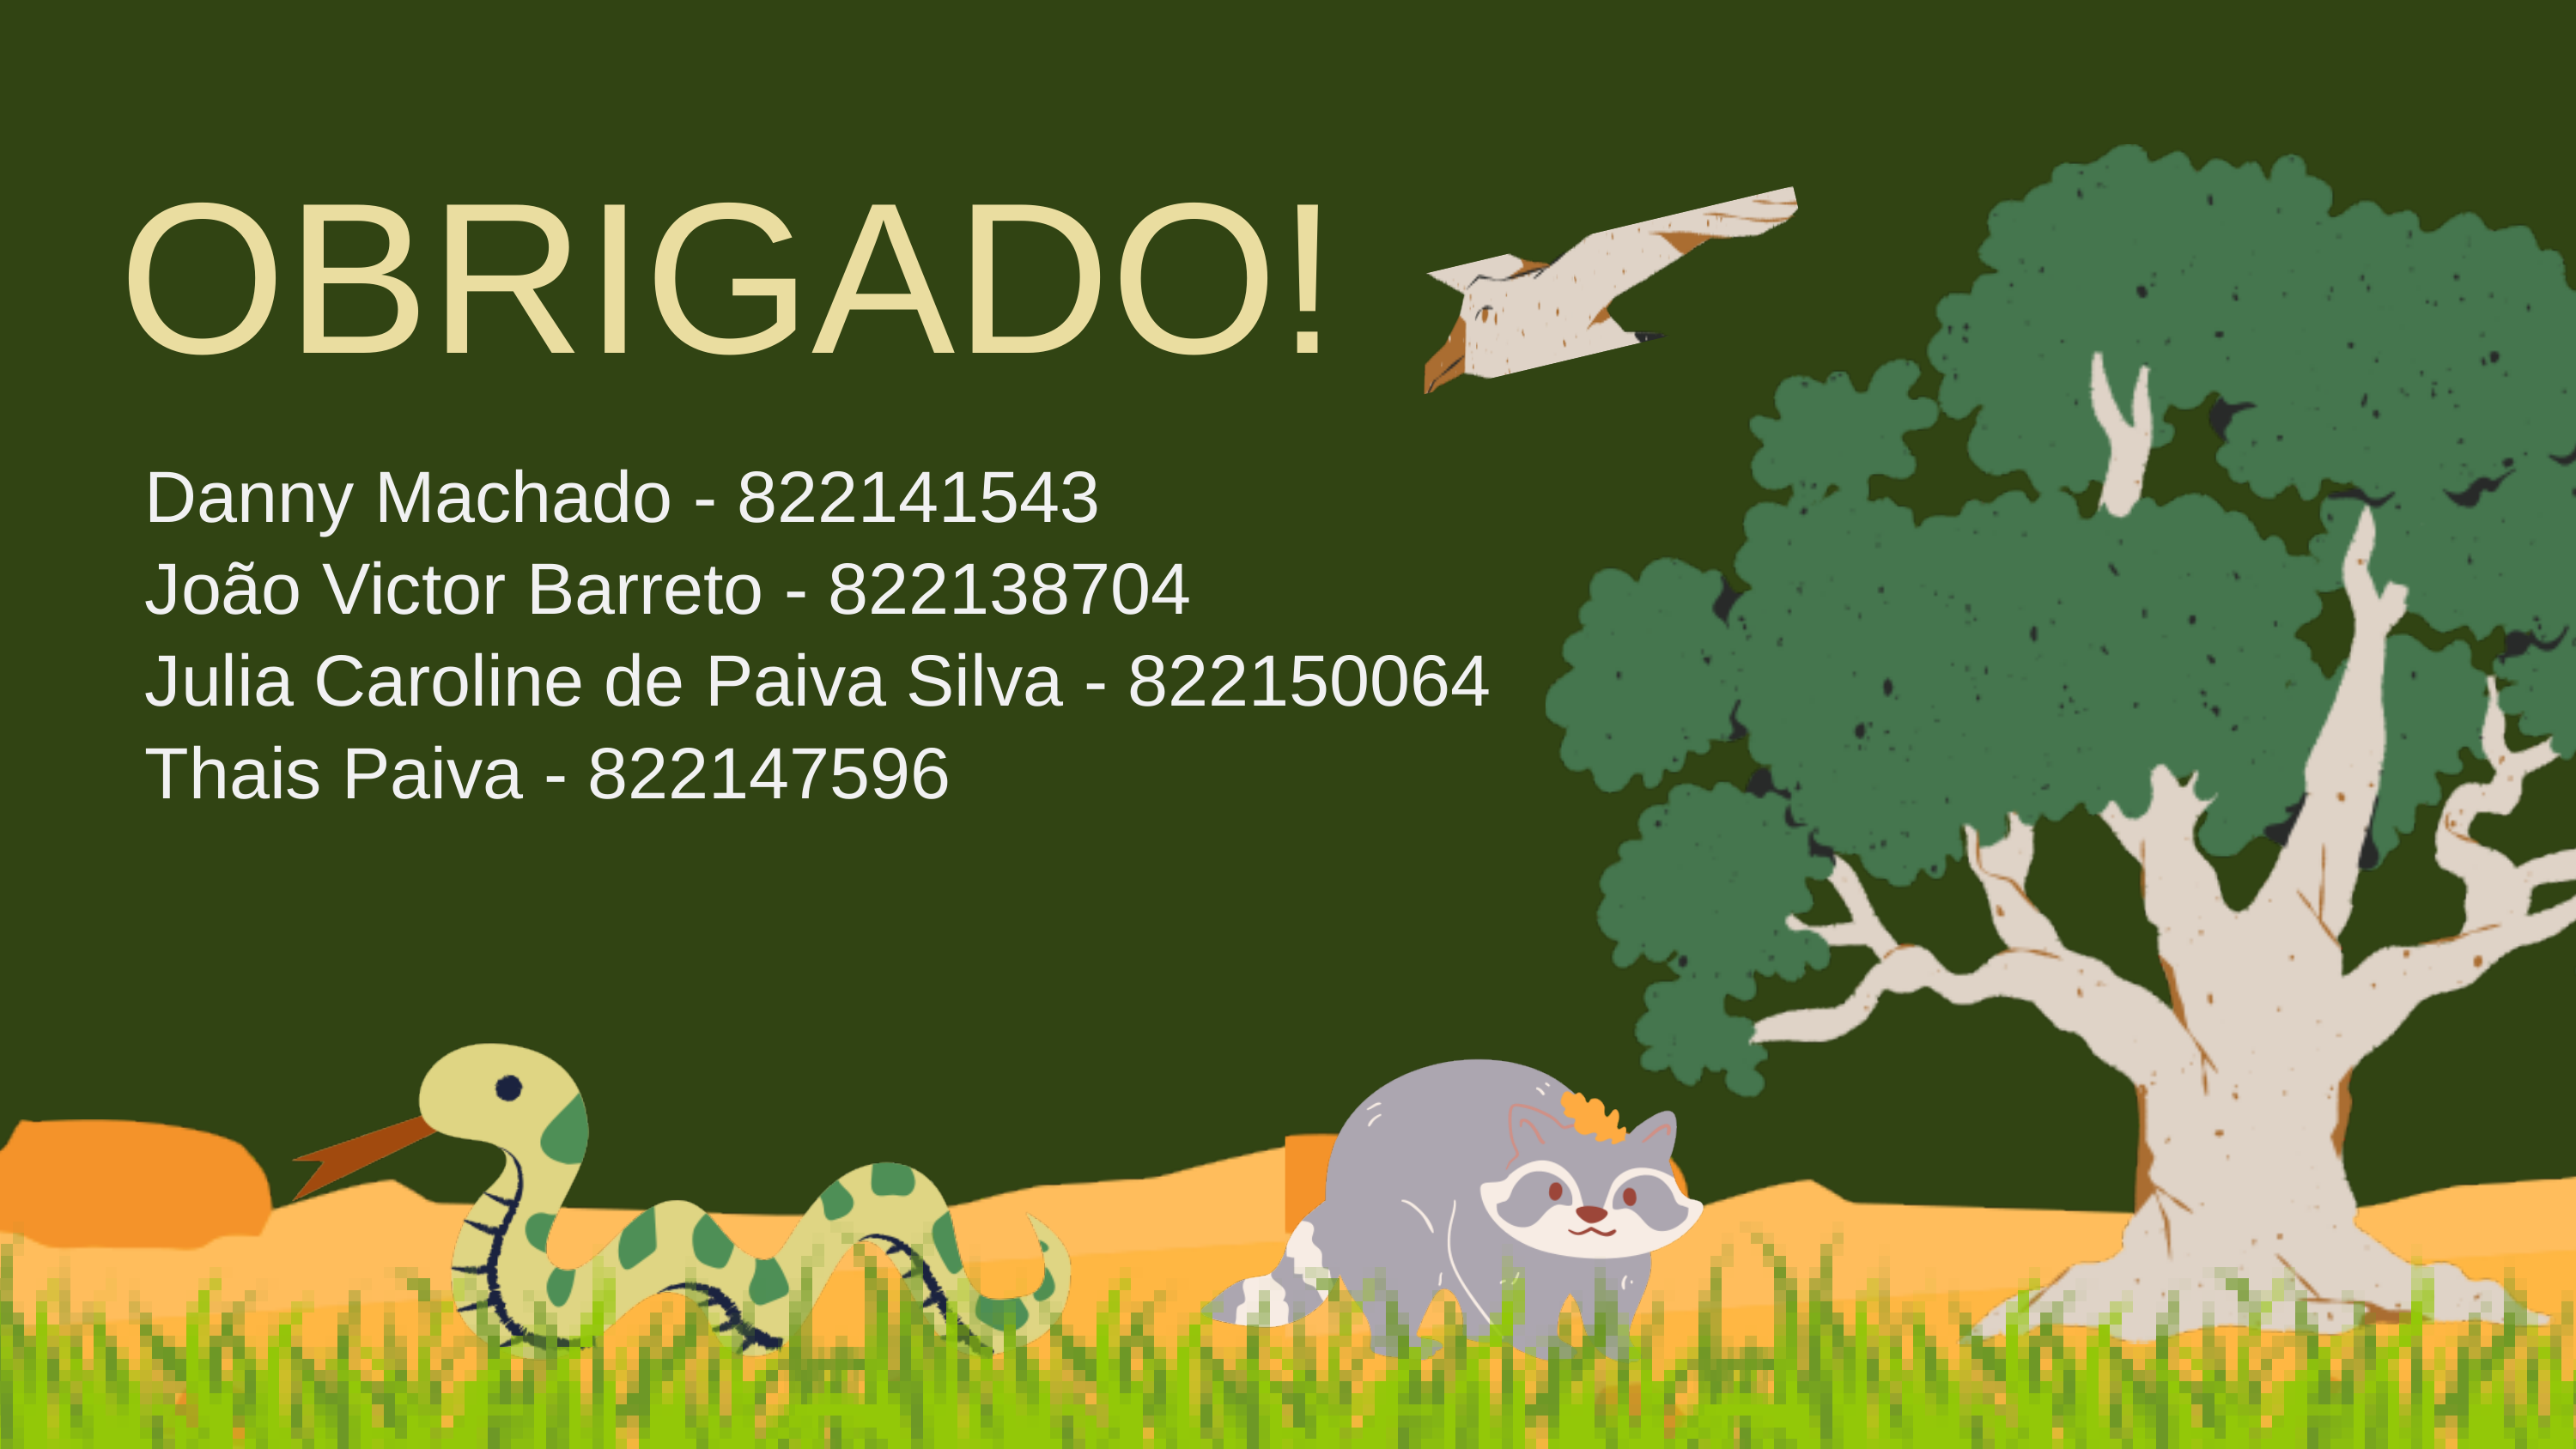

OBRIGADO!

Danny Machado - 822141543
João Victor Barreto - 822138704
Julia Caroline de Paiva Silva - 822150064
Thais Paiva - 822147596